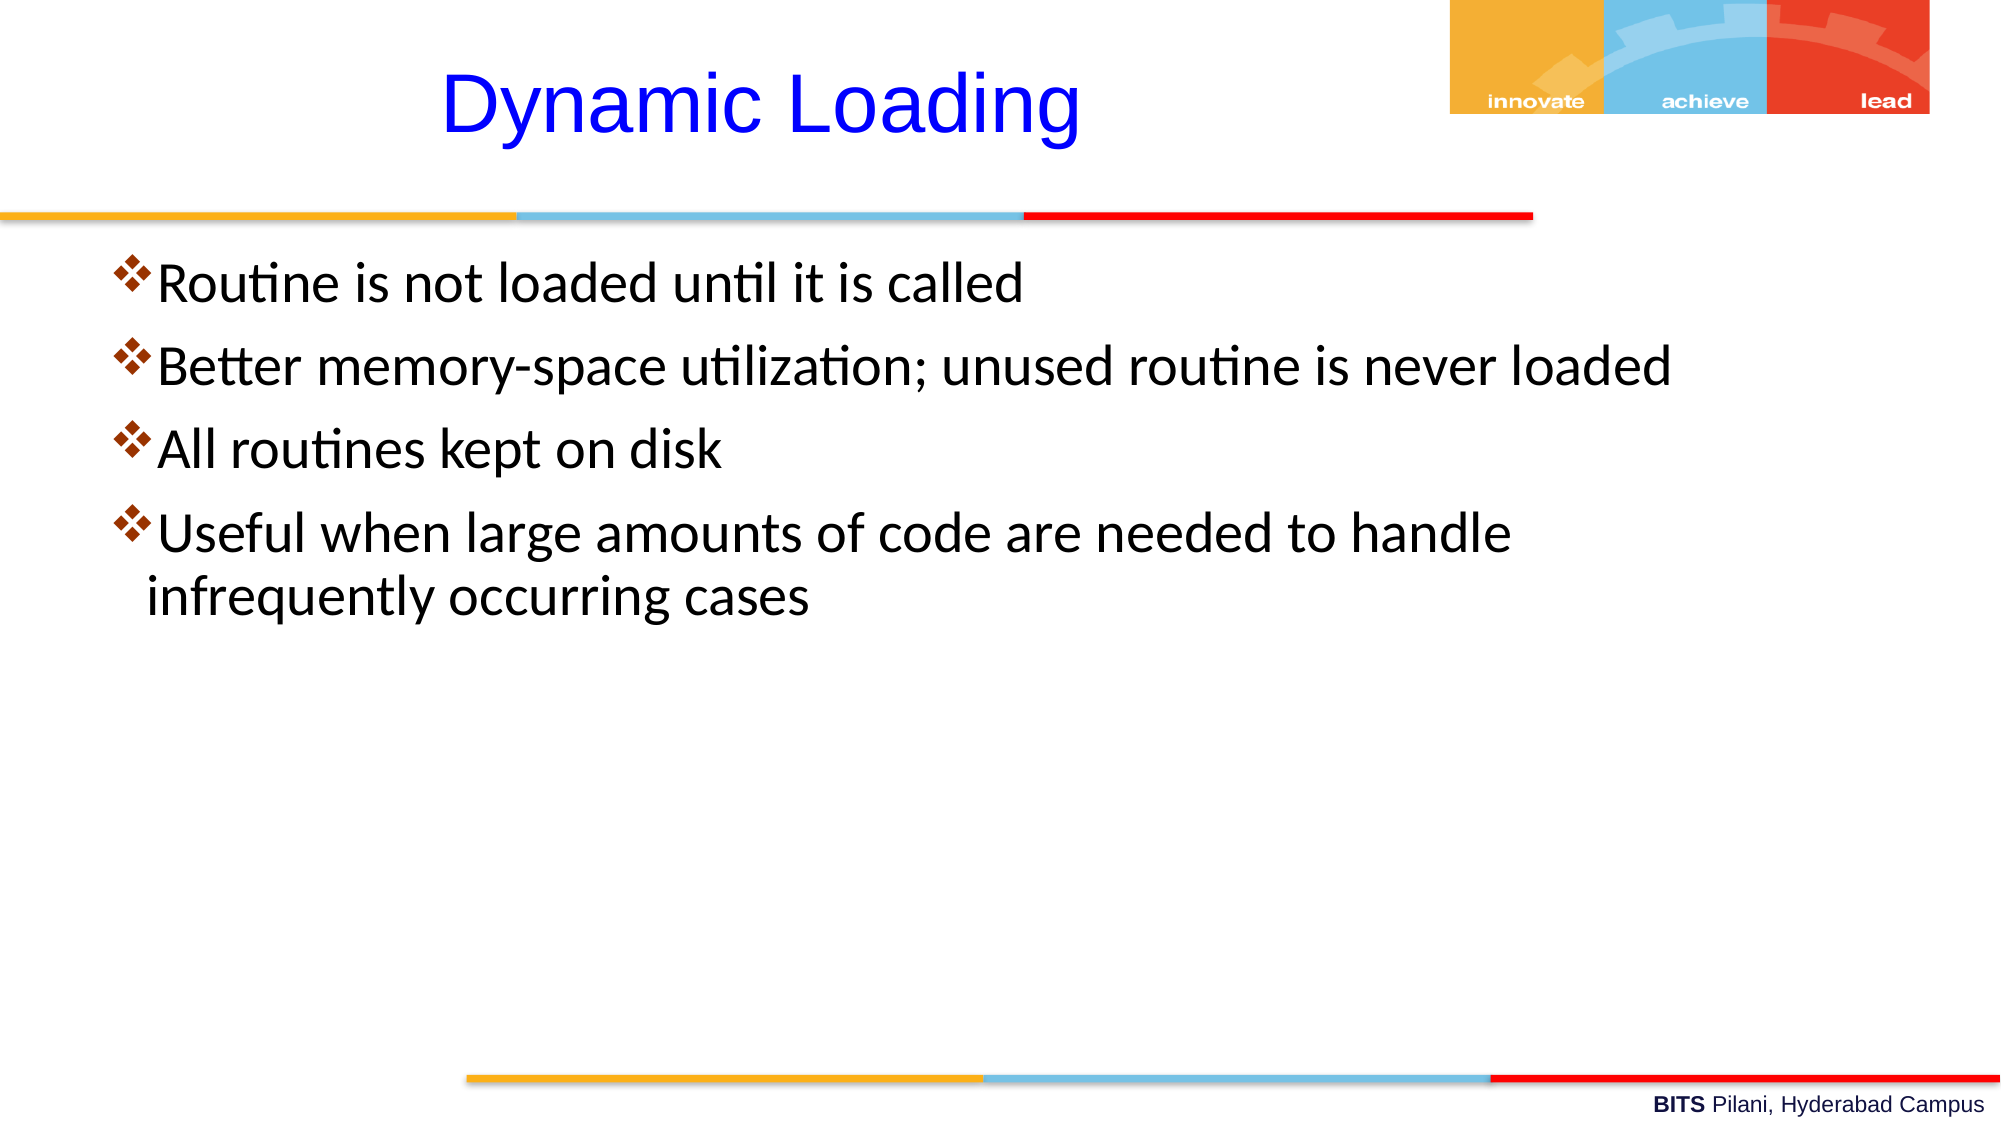

Dynamic Loading
Routine is not loaded until it is called
Better memory-space utilization; unused routine is never loaded
All routines kept on disk
Useful when large amounts of code are needed to handle infrequently occurring cases